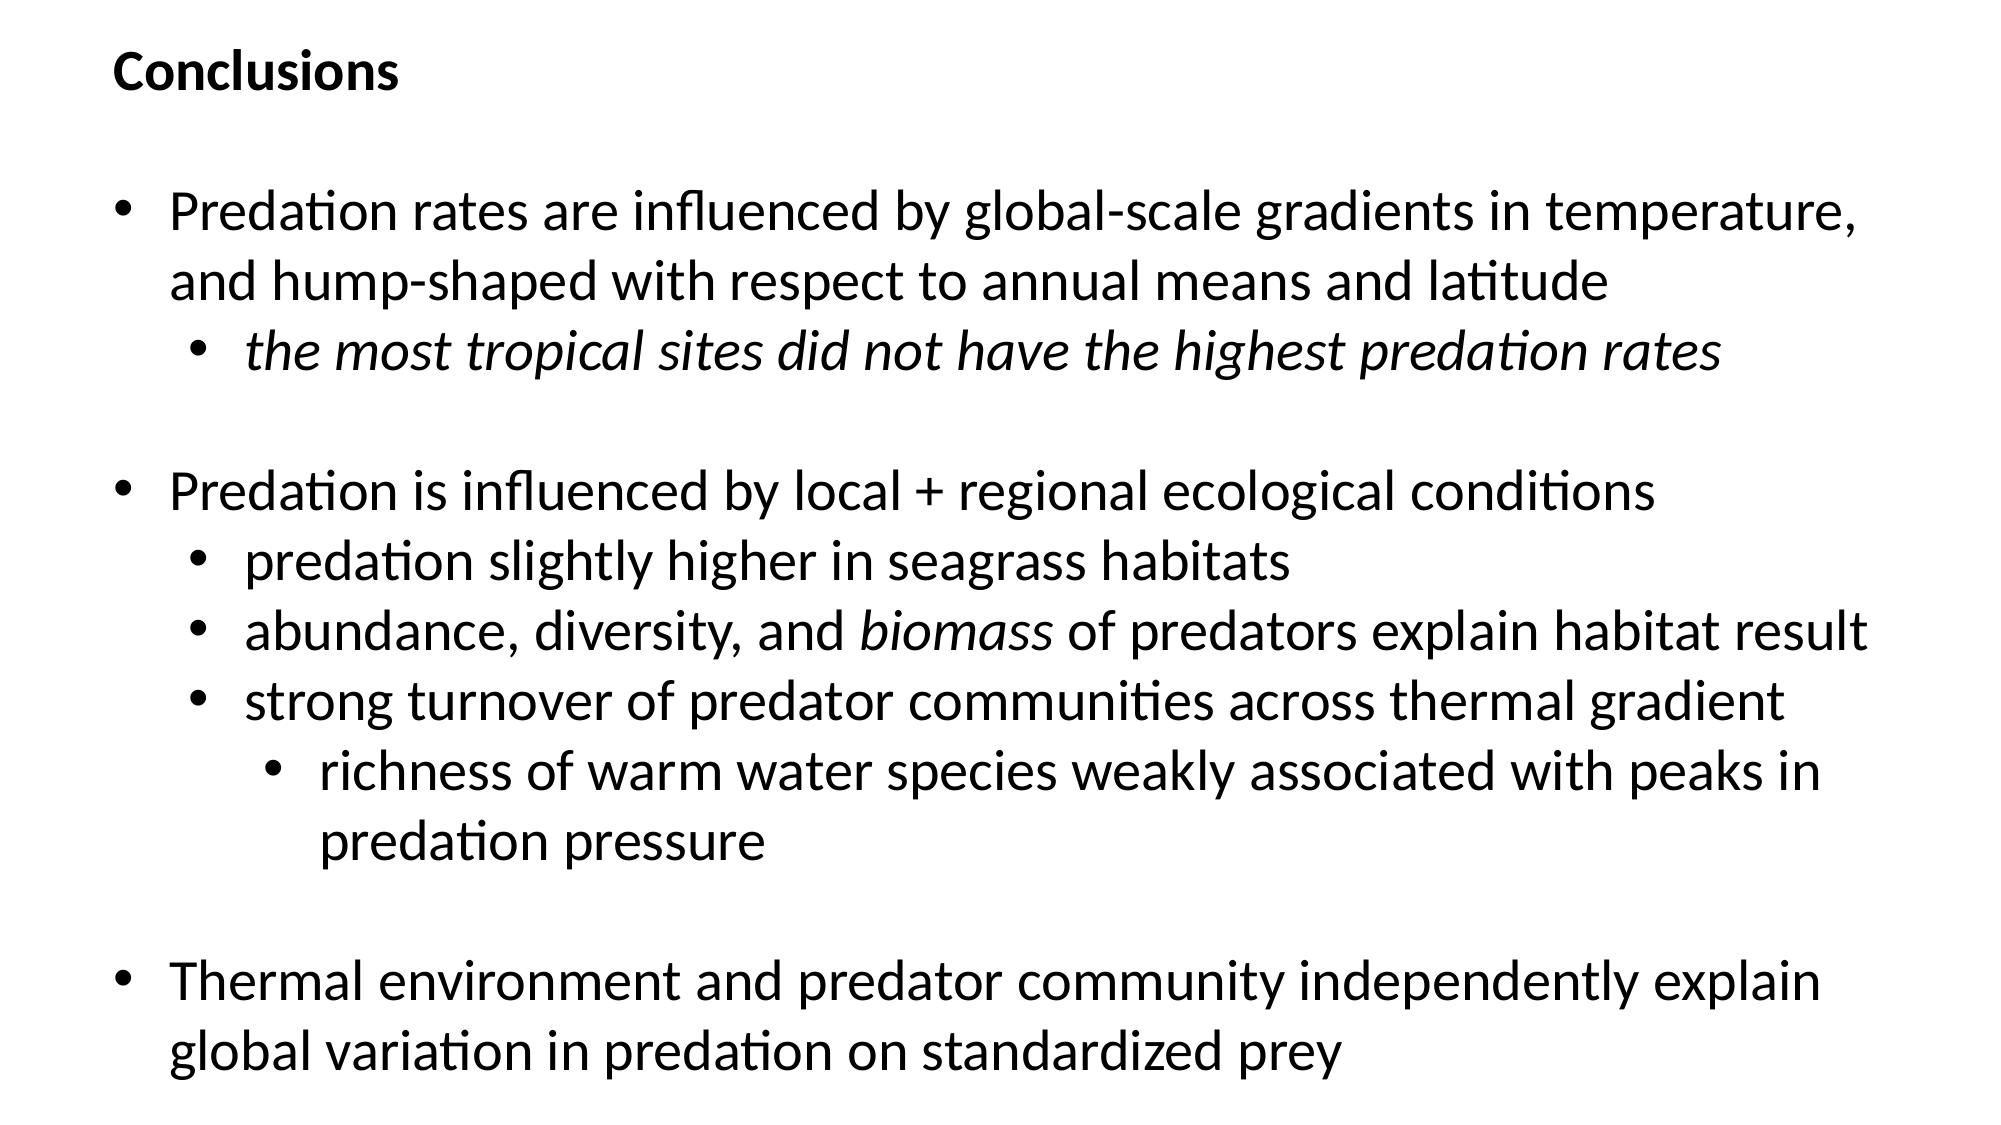

Conclusions

Predation rates are influenced by global-scale gradients in temperature, and hump-shaped with respect to annual means and latitude
the most tropical sites did not have the highest predation rates

Predation is influenced by local + regional ecological conditions
predation slightly higher in seagrass habitats
abundance, diversity, and biomass of predators explain habitat result
strong turnover of predator communities across thermal gradient
richness of warm water species weakly associated with peaks in predation pressure

Thermal environment and predator community independently explain global variation in predation on standardized prey